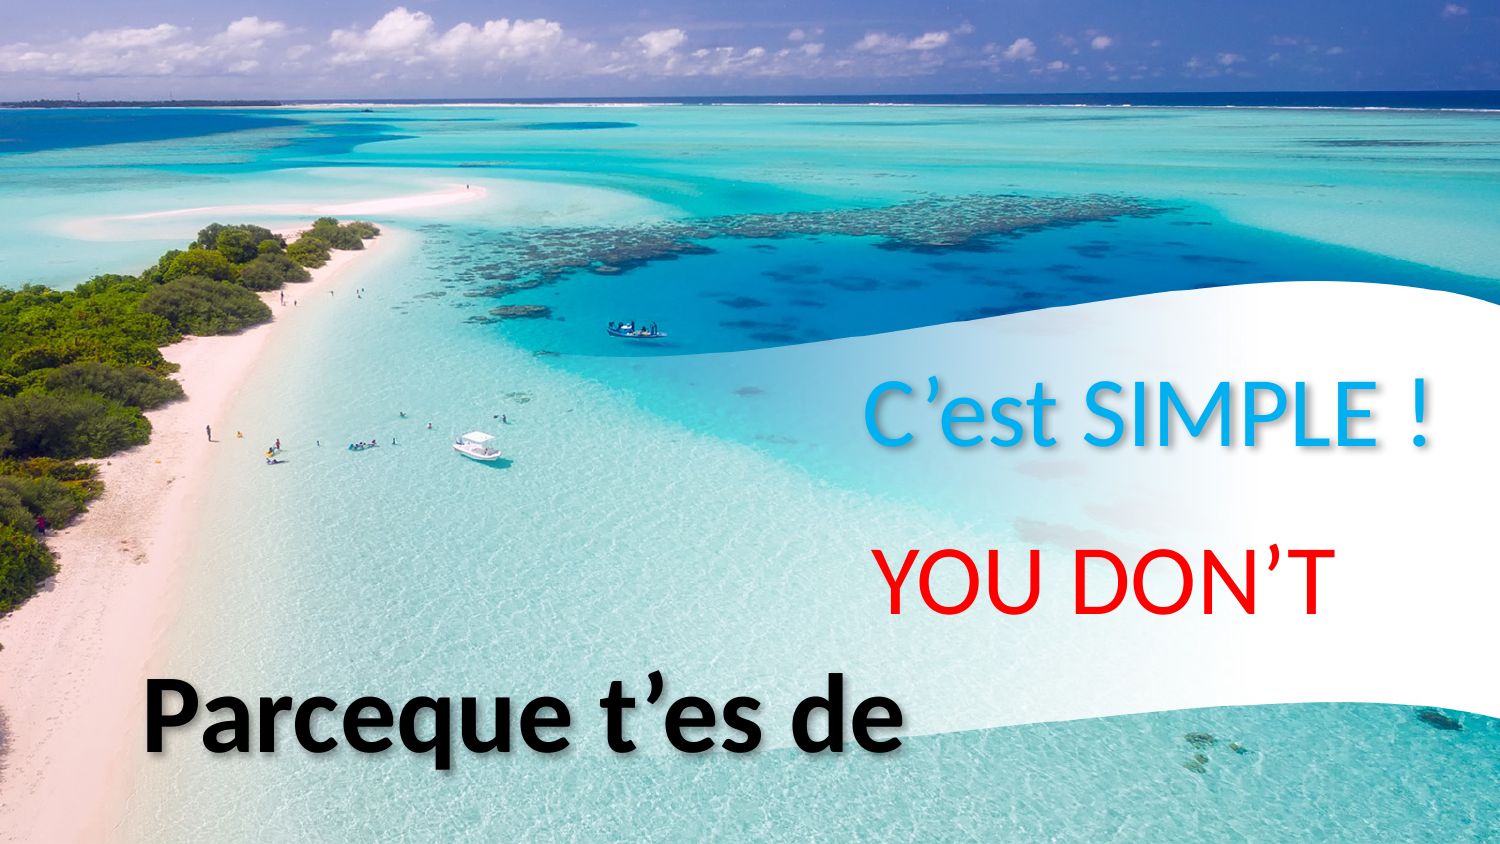

# C’est SIMPLE !
YOU DON’T
Parceque t’es de